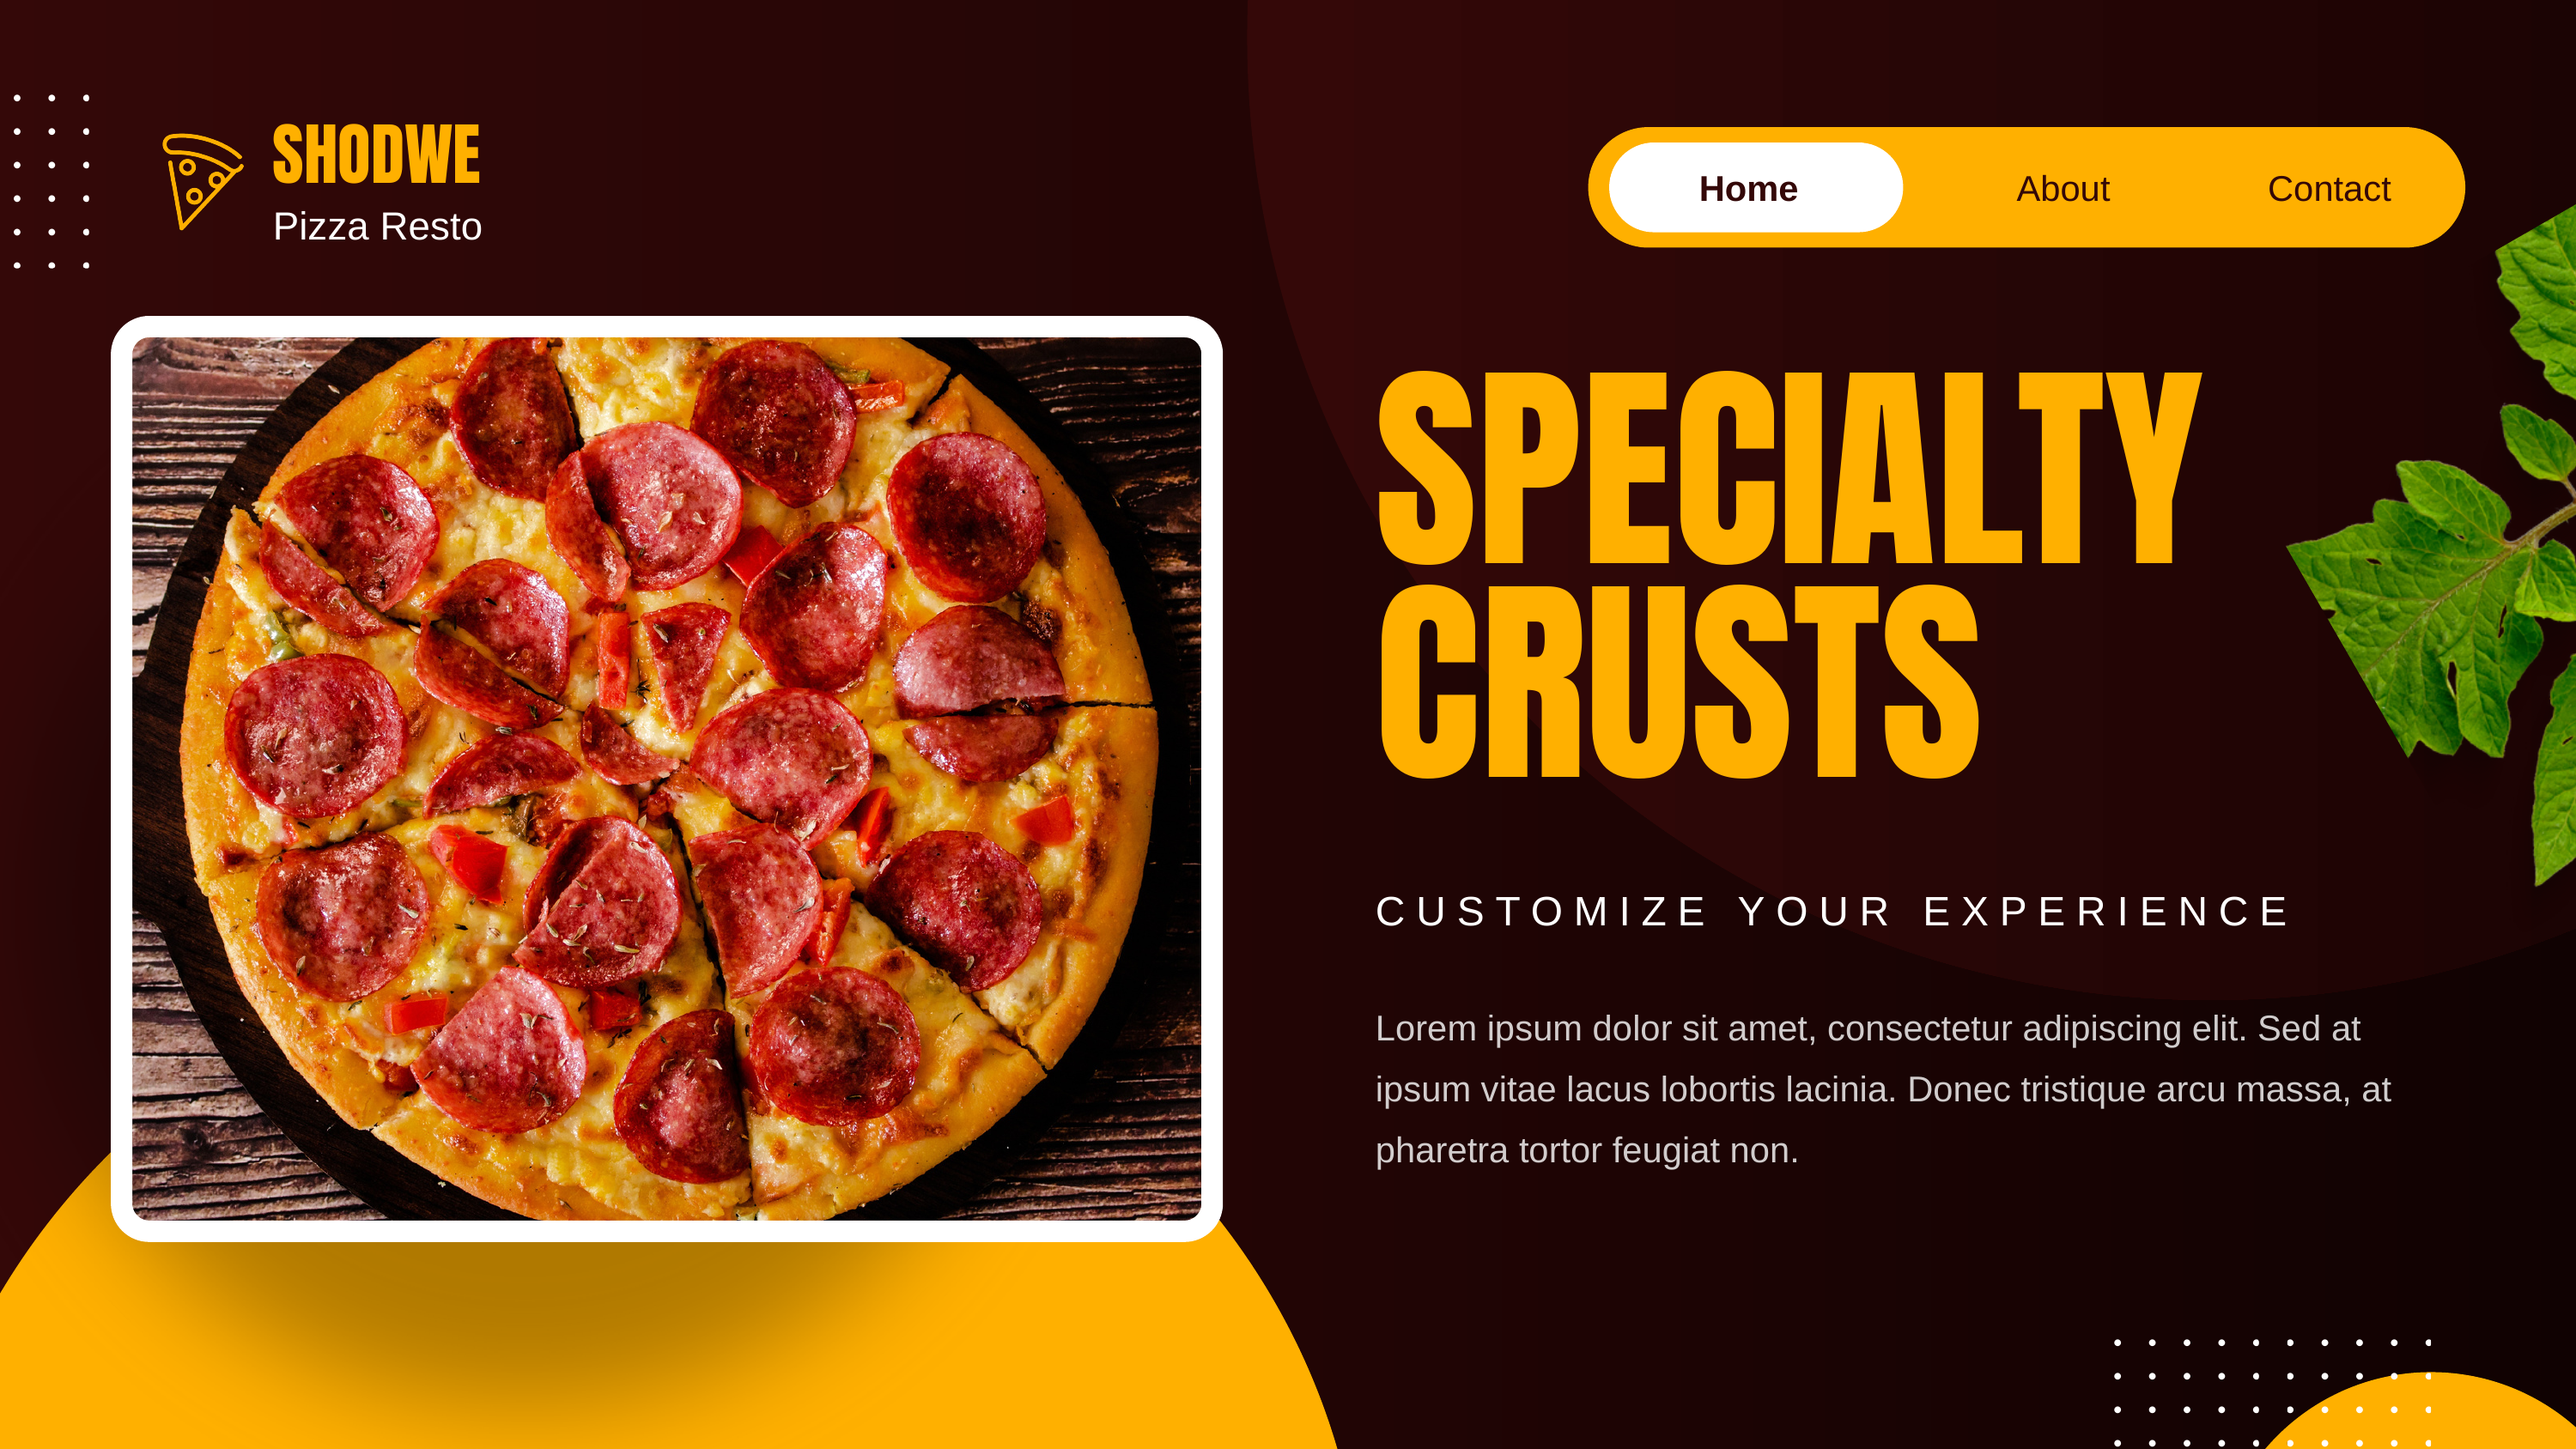

SHODWE

Home
About
Contact
Pizza Resto

SPECIALTY CRUSTS
CUSTOMIZE YOUR EXPERIENCE

Lorem ipsum dolor sit amet, consectetur adipiscing elit. Sed at ipsum vitae lacus lobortis lacinia. Donec tristique arcu massa, at pharetra tortor feugiat non.